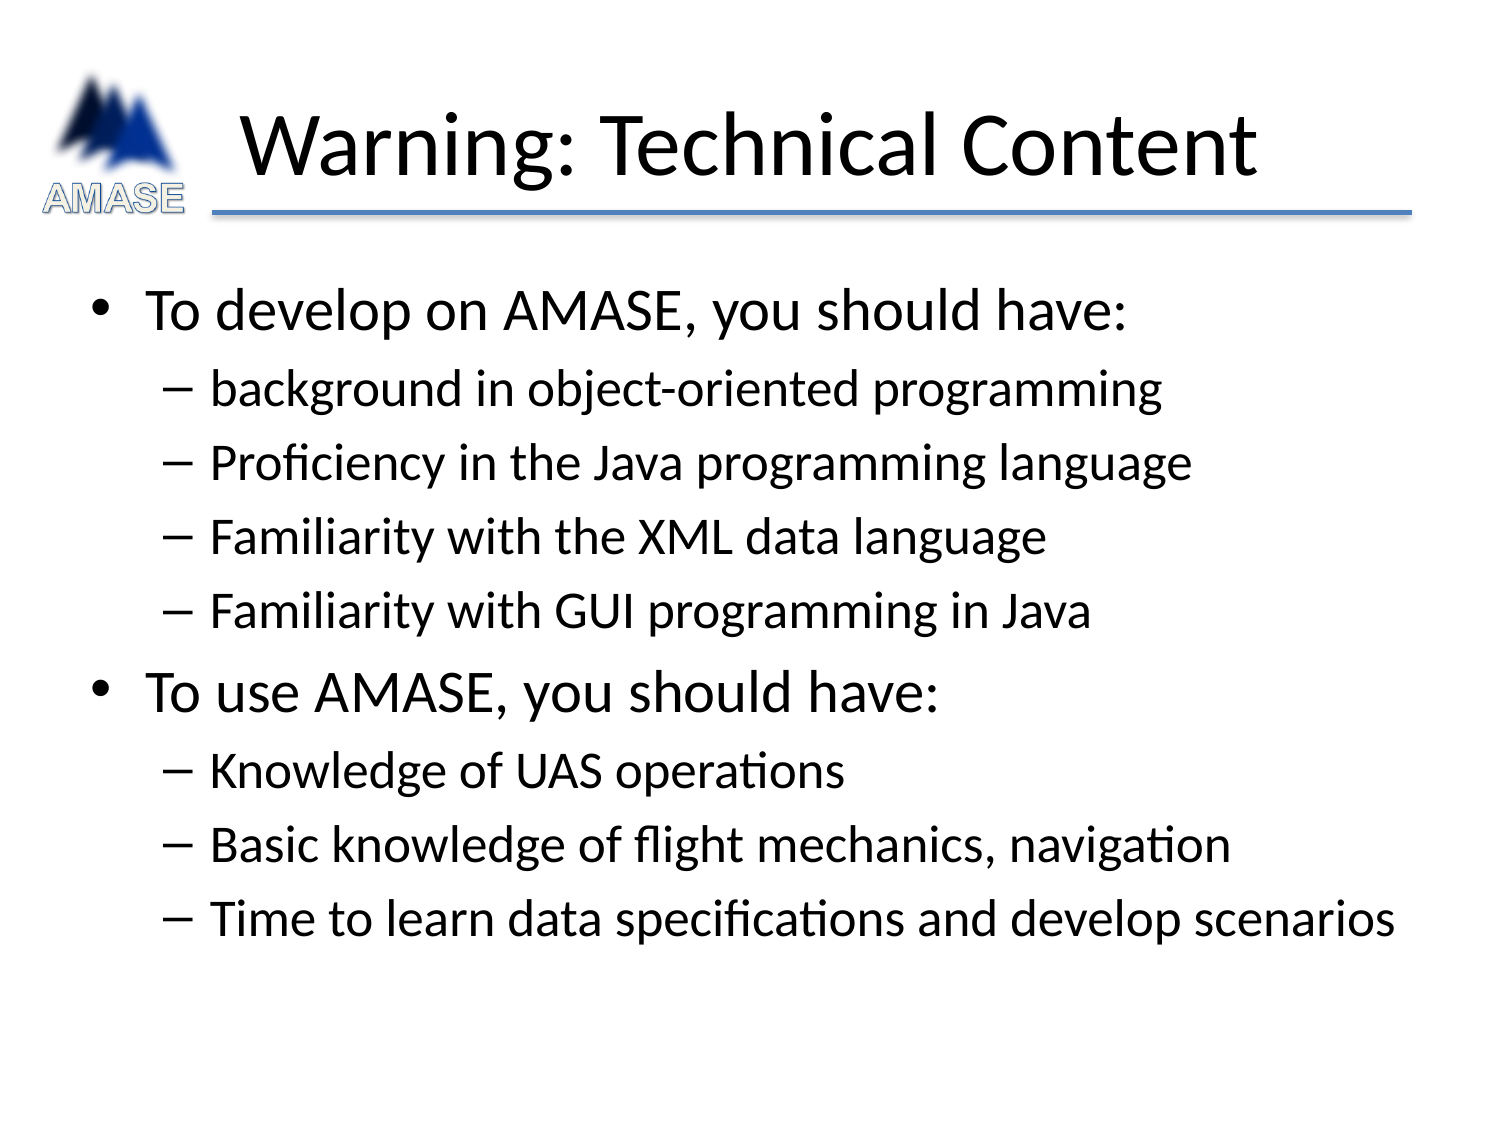

# Warning: Technical Content
To develop on AMASE, you should have:
background in object-oriented programming
Proficiency in the Java programming language
Familiarity with the XML data language
Familiarity with GUI programming in Java
To use AMASE, you should have:
Knowledge of UAS operations
Basic knowledge of flight mechanics, navigation
Time to learn data specifications and develop scenarios